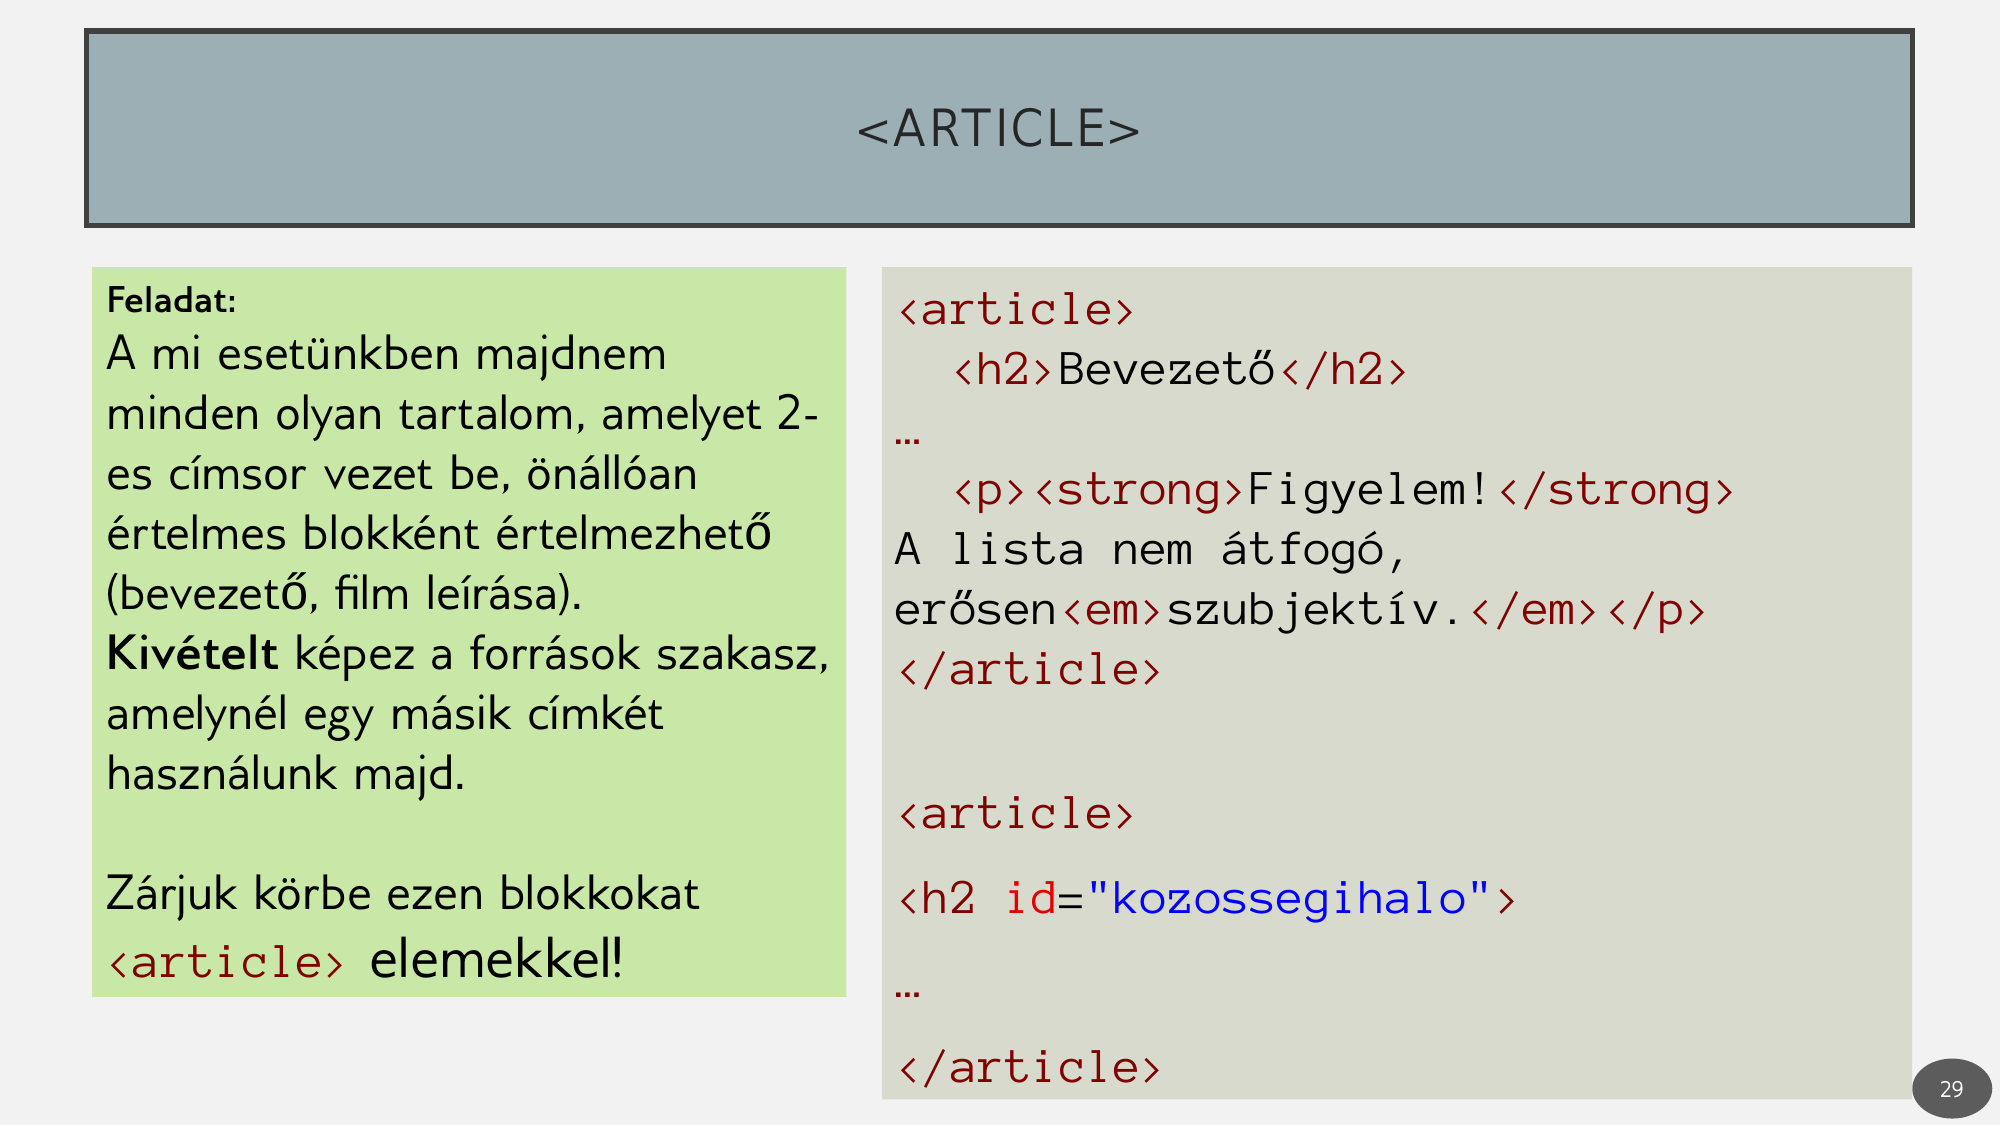

# <article>
Feladat:
A mi esetünkben majdnem minden olyan tartalom, amelyet 2-es címsor vezet be, önállóan értelmes blokként értelmezhető (bevezető, film leírása).
Kivételt képez a források szakasz, amelynél egy másik címkét használunk majd.

Zárjuk körbe ezen blokkokat <article> elemekkel!
<article>
  <h2>Bevezető</h2>
…
  <p><strong>Figyelem!</strong>
A lista nem átfogó, erősen<em>szubjektív.</em></p>
</article>

<article>
<h2 id="kozossegihalo">
…
</article>
29